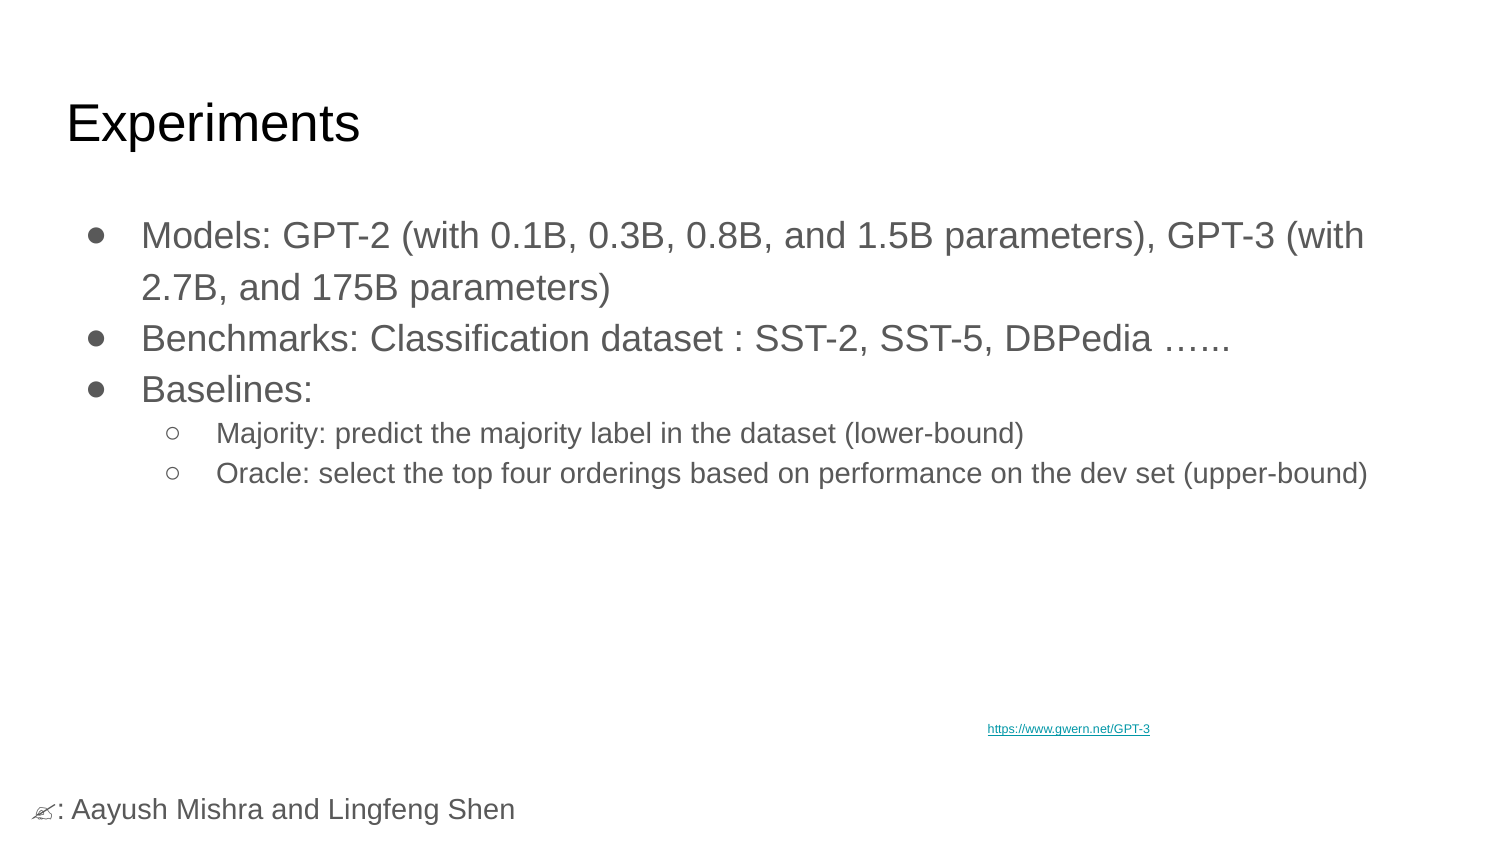

# Experiments
Models: GPT-2 (with 0.1B, 0.3B, 0.8B, and 1.5B parameters), GPT-3 (with 2.7B, and 175B parameters)
Benchmarks: Classification dataset : SST-2, SST-5, DBPedia …...
Baselines:
Majority: predict the majority label in the dataset (lower-bound)
Oracle: select the top four orderings based on performance on the dev set (upper-bound)
https://www.gwern.net/GPT-3
✍️: Aayush Mishra and Lingfeng Shen